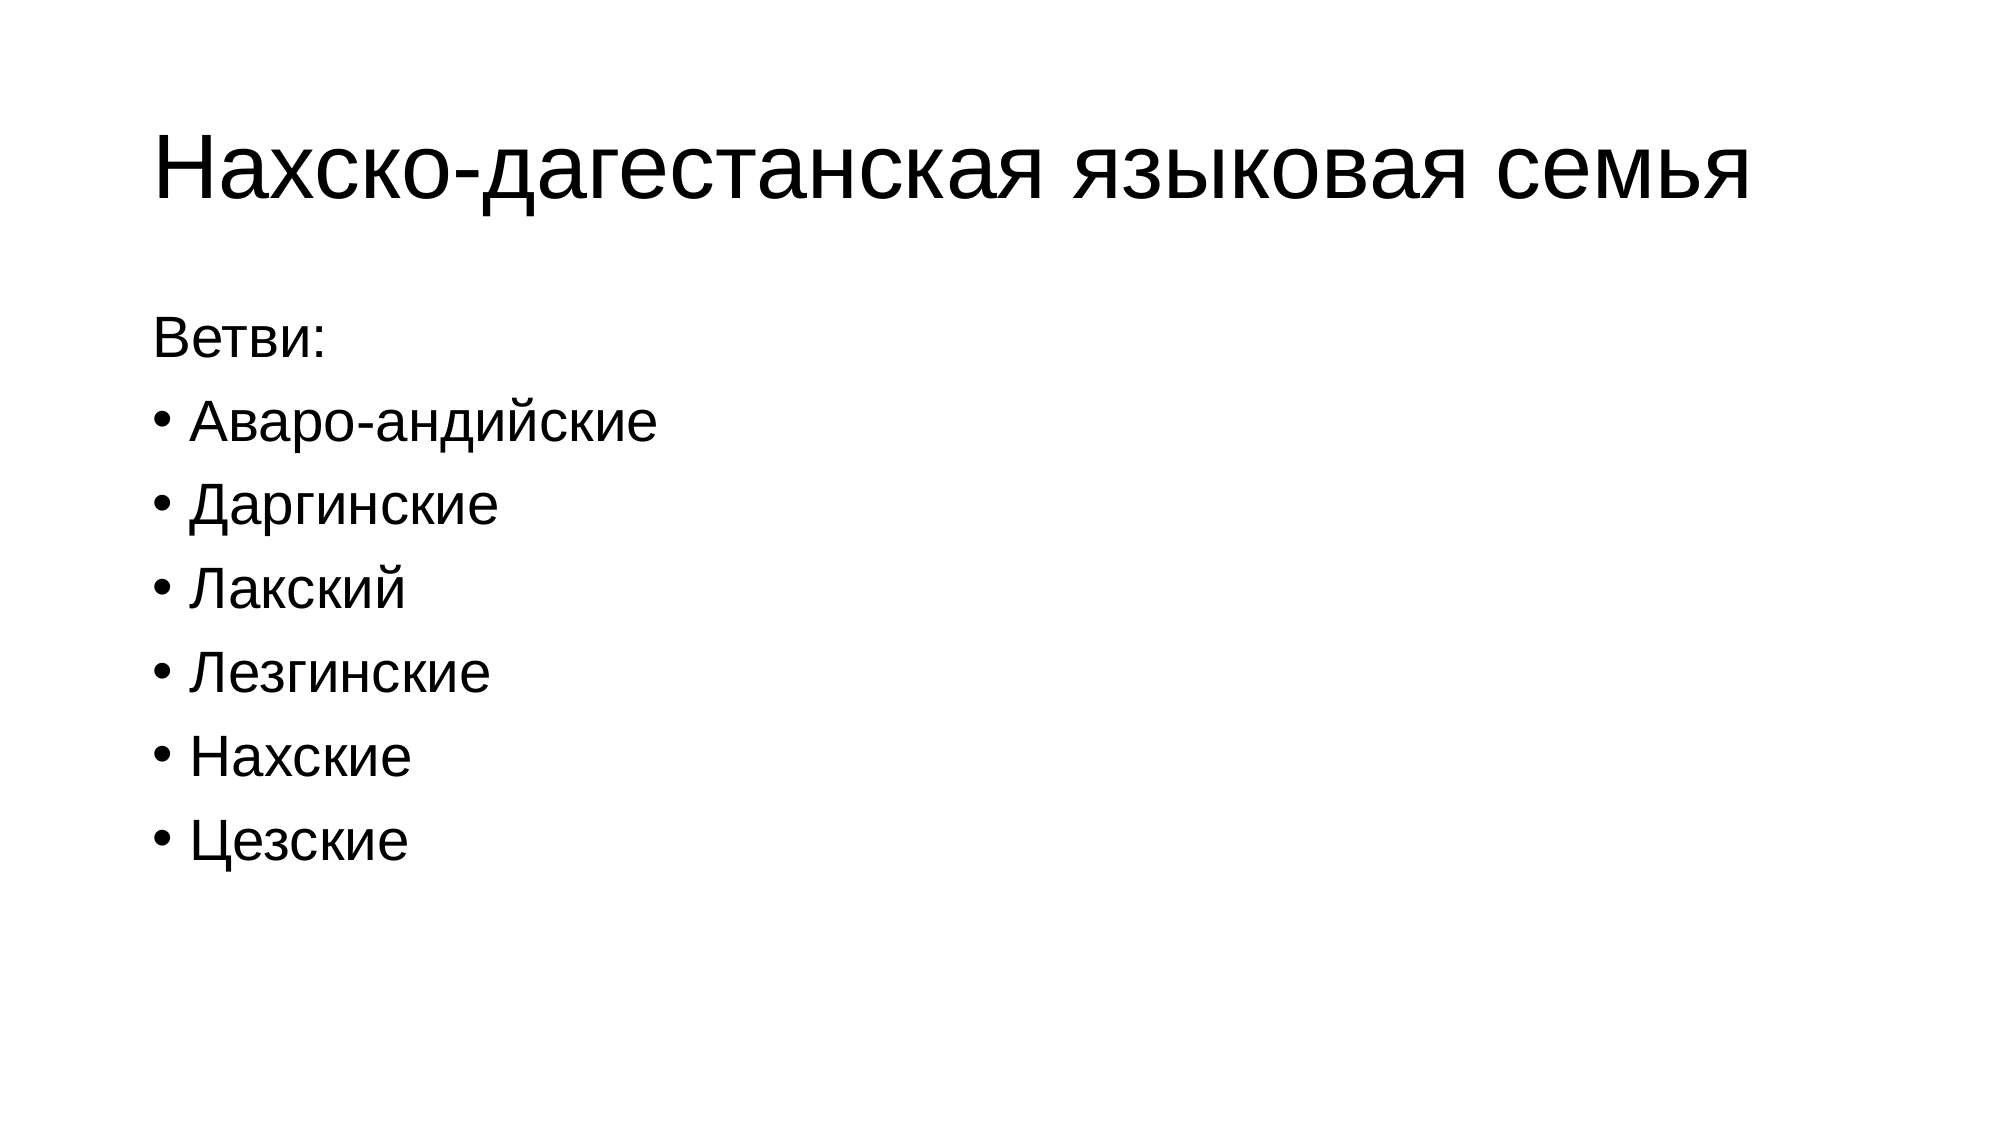

# Нахско-дагестанская языковая семья
Ветви:
Аваро-андийские
Даргинские
Лакский
Лезгинские
Нахские
Цезские